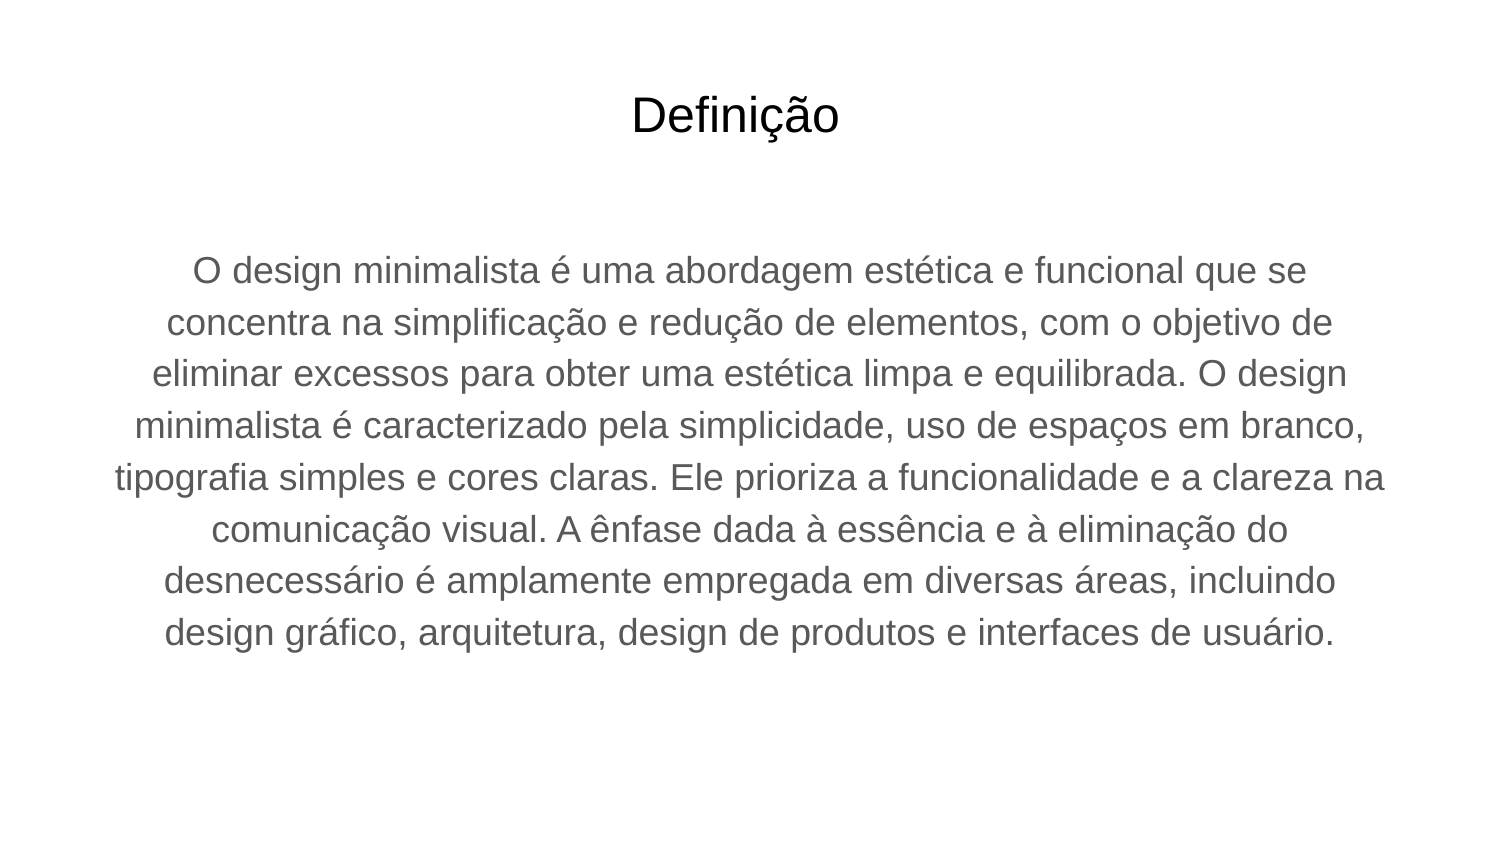

# Definição
O design minimalista é uma abordagem estética e funcional que se concentra na simplificação e redução de elementos, com o objetivo de eliminar excessos para obter uma estética limpa e equilibrada. O design minimalista é caracterizado pela simplicidade, uso de espaços em branco, tipografia simples e cores claras. Ele prioriza a funcionalidade e a clareza na comunicação visual. A ênfase dada à essência e à eliminação do desnecessário é amplamente empregada em diversas áreas, incluindo design gráfico, arquitetura, design de produtos e interfaces de usuário.